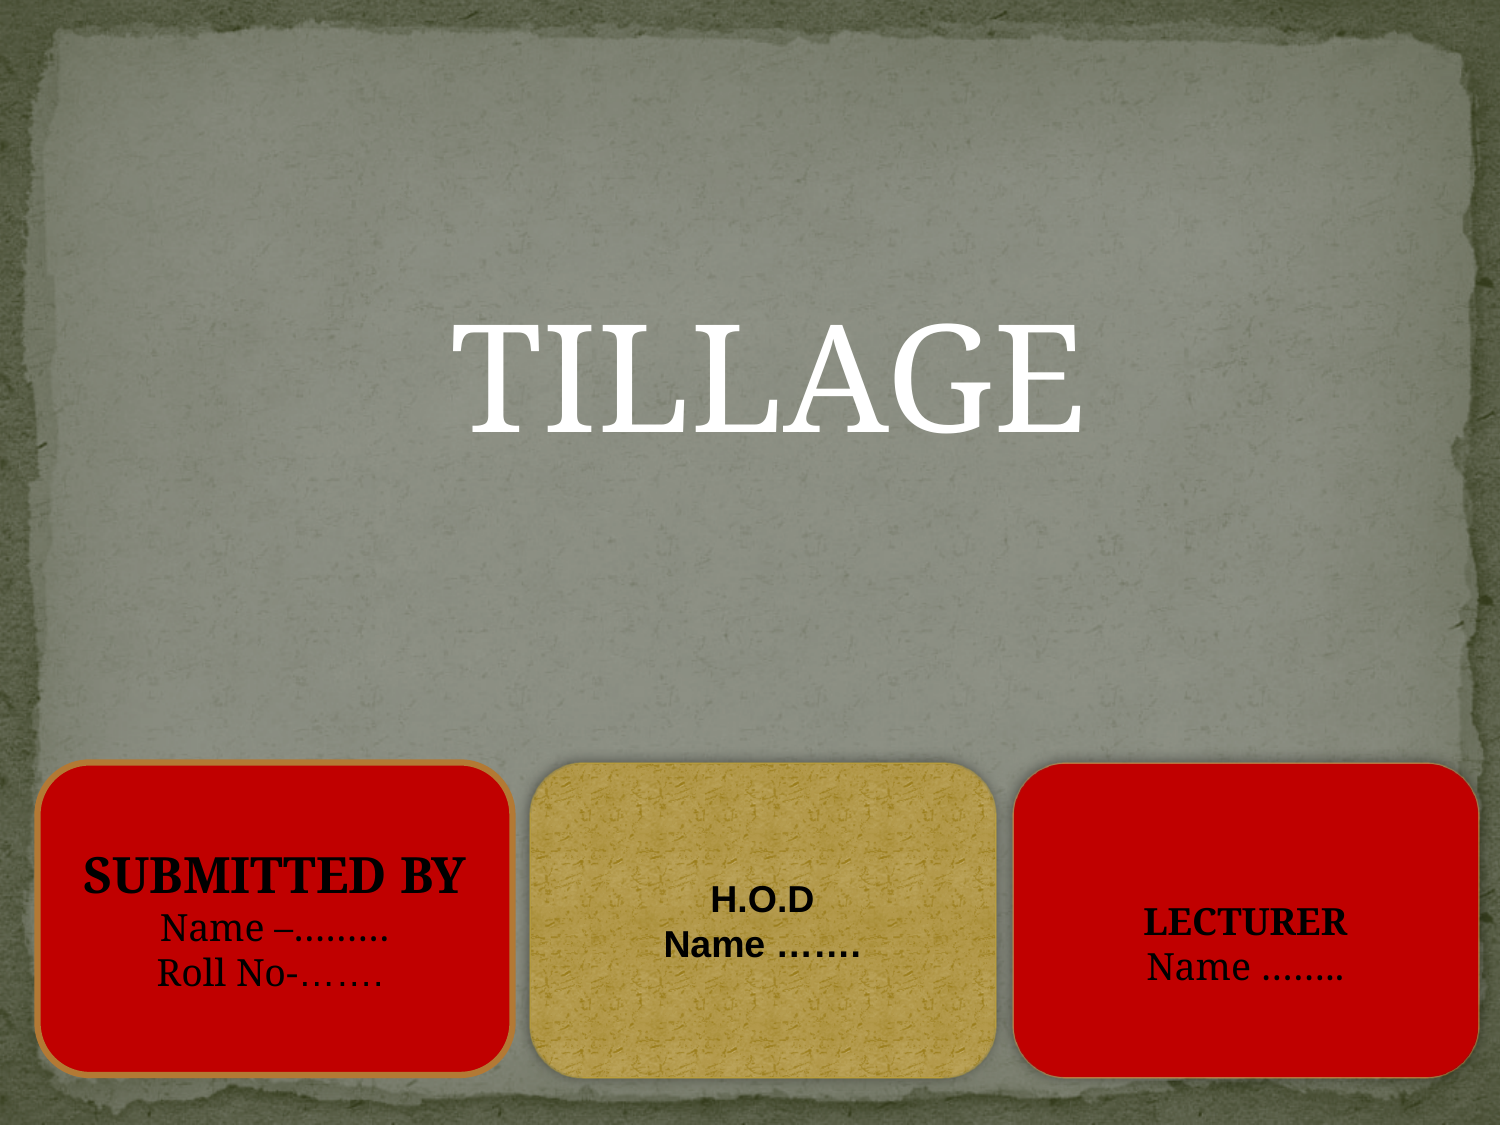

TILLAGE
SUBMITTED BY
Name –………
Roll No-…….
H.O.D
Name …….

LECTURER
Name ……..